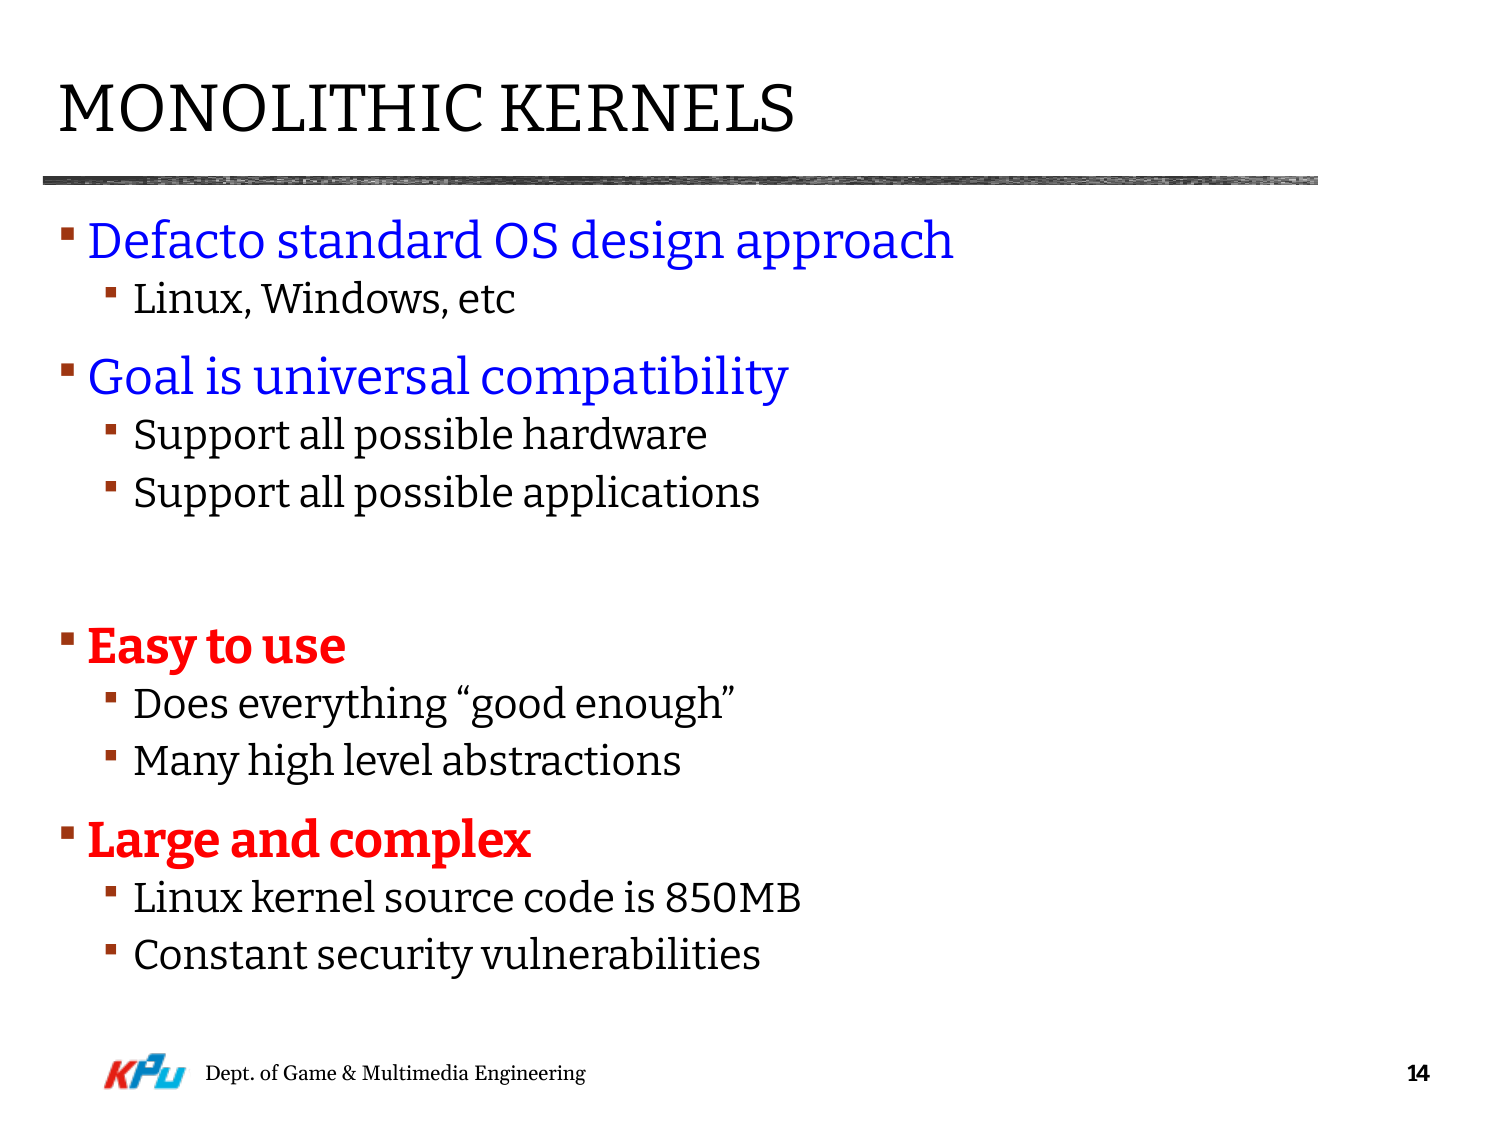

# Monolithic Kernels
Defacto standard OS design approach
Linux, Windows, etc
Goal is universal compatibility
Support all possible hardware
Support all possible applications

Easy to use
Does everything “good enough”
Many high level abstractions
Large and complex
Linux kernel source code is 850MB
Constant security vulnerabilities
Dept. of Game & Multimedia Engineering
14